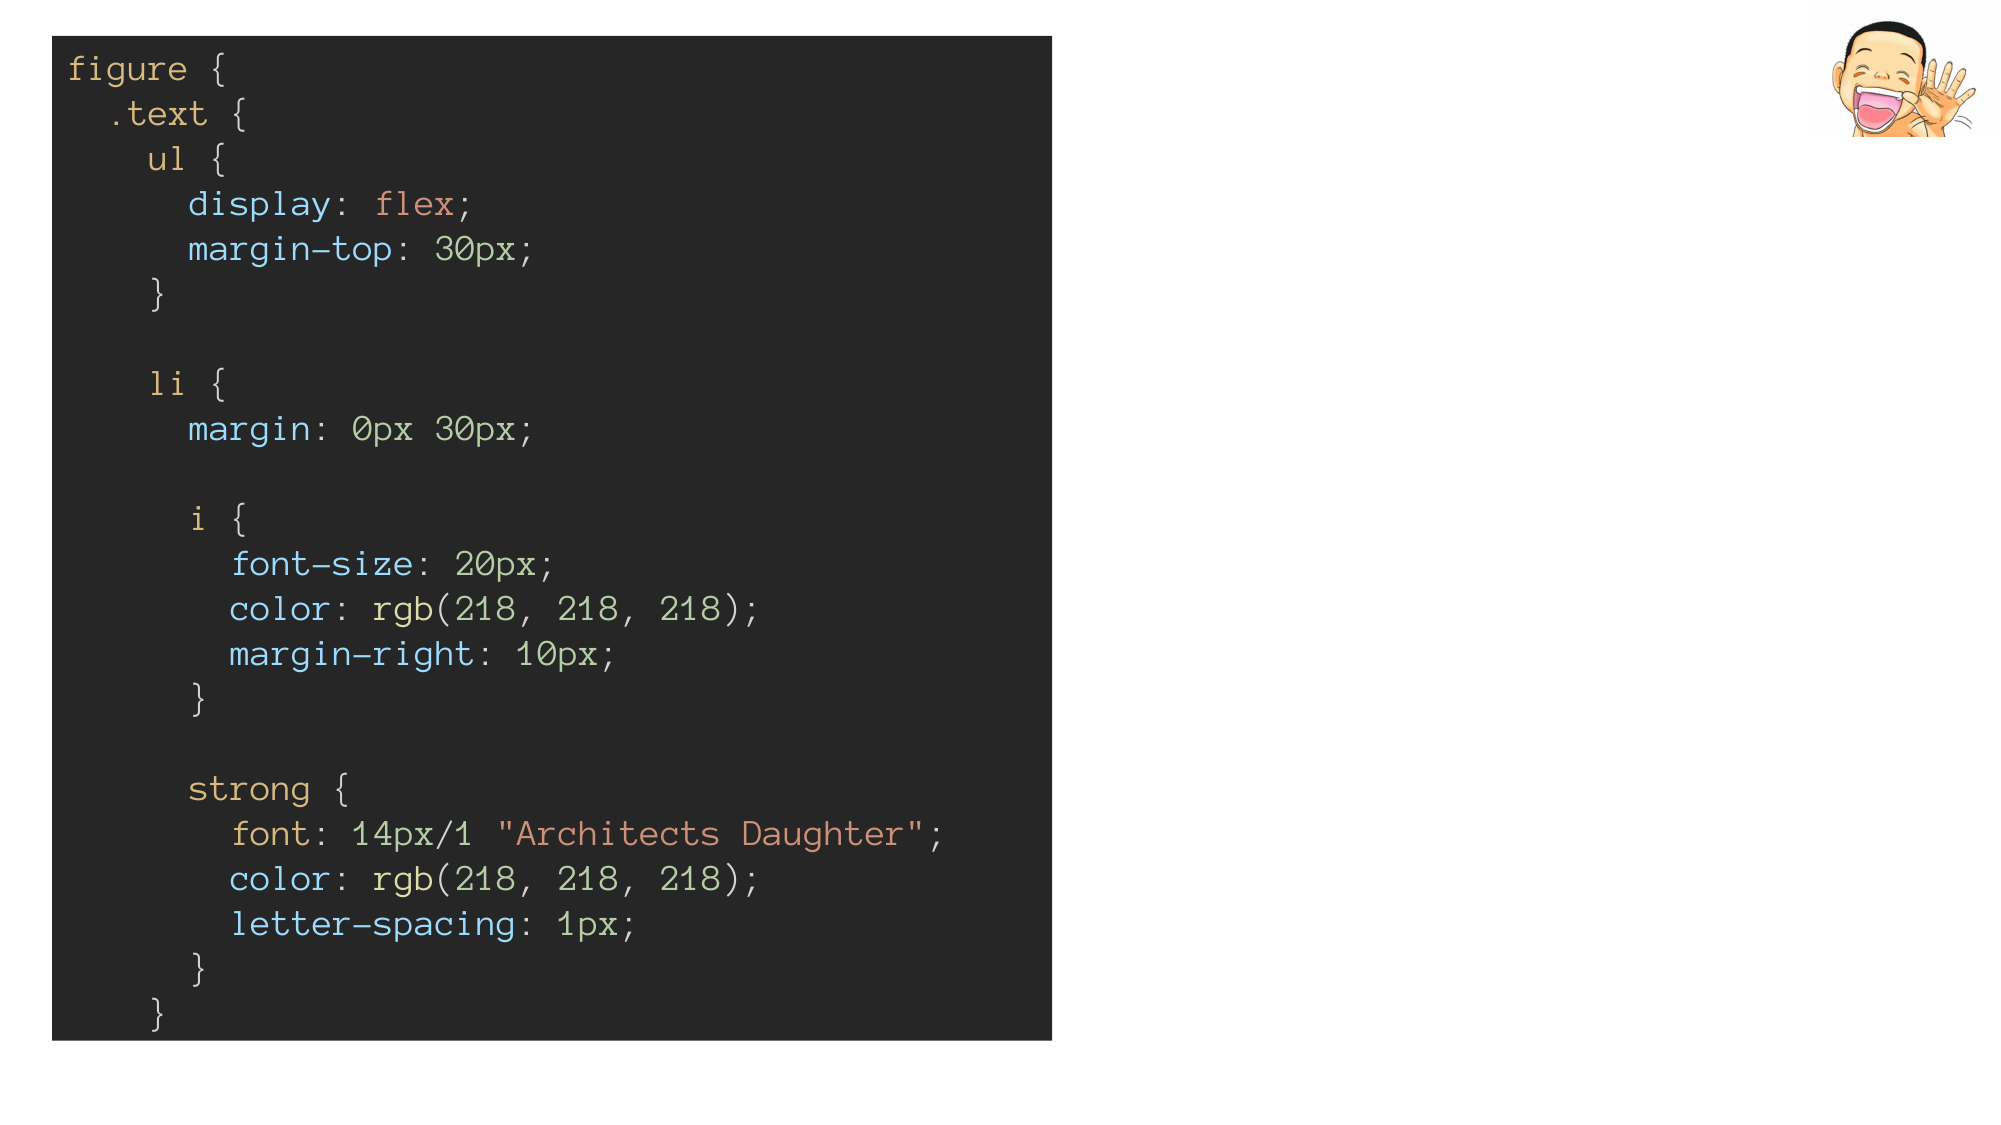

figure {
  .text {
    ul {
      display: flex;
      margin-top: 30px;
    }
    li {
      margin: 0px 30px;
      i {
        font-size: 20px;
        color: rgb(218, 218, 218);
        margin-right: 10px;
      }
      strong {
        font: 14px/1 "Architects Daughter";
        color: rgb(218, 218, 218);
        letter-spacing: 1px;
      }
    }